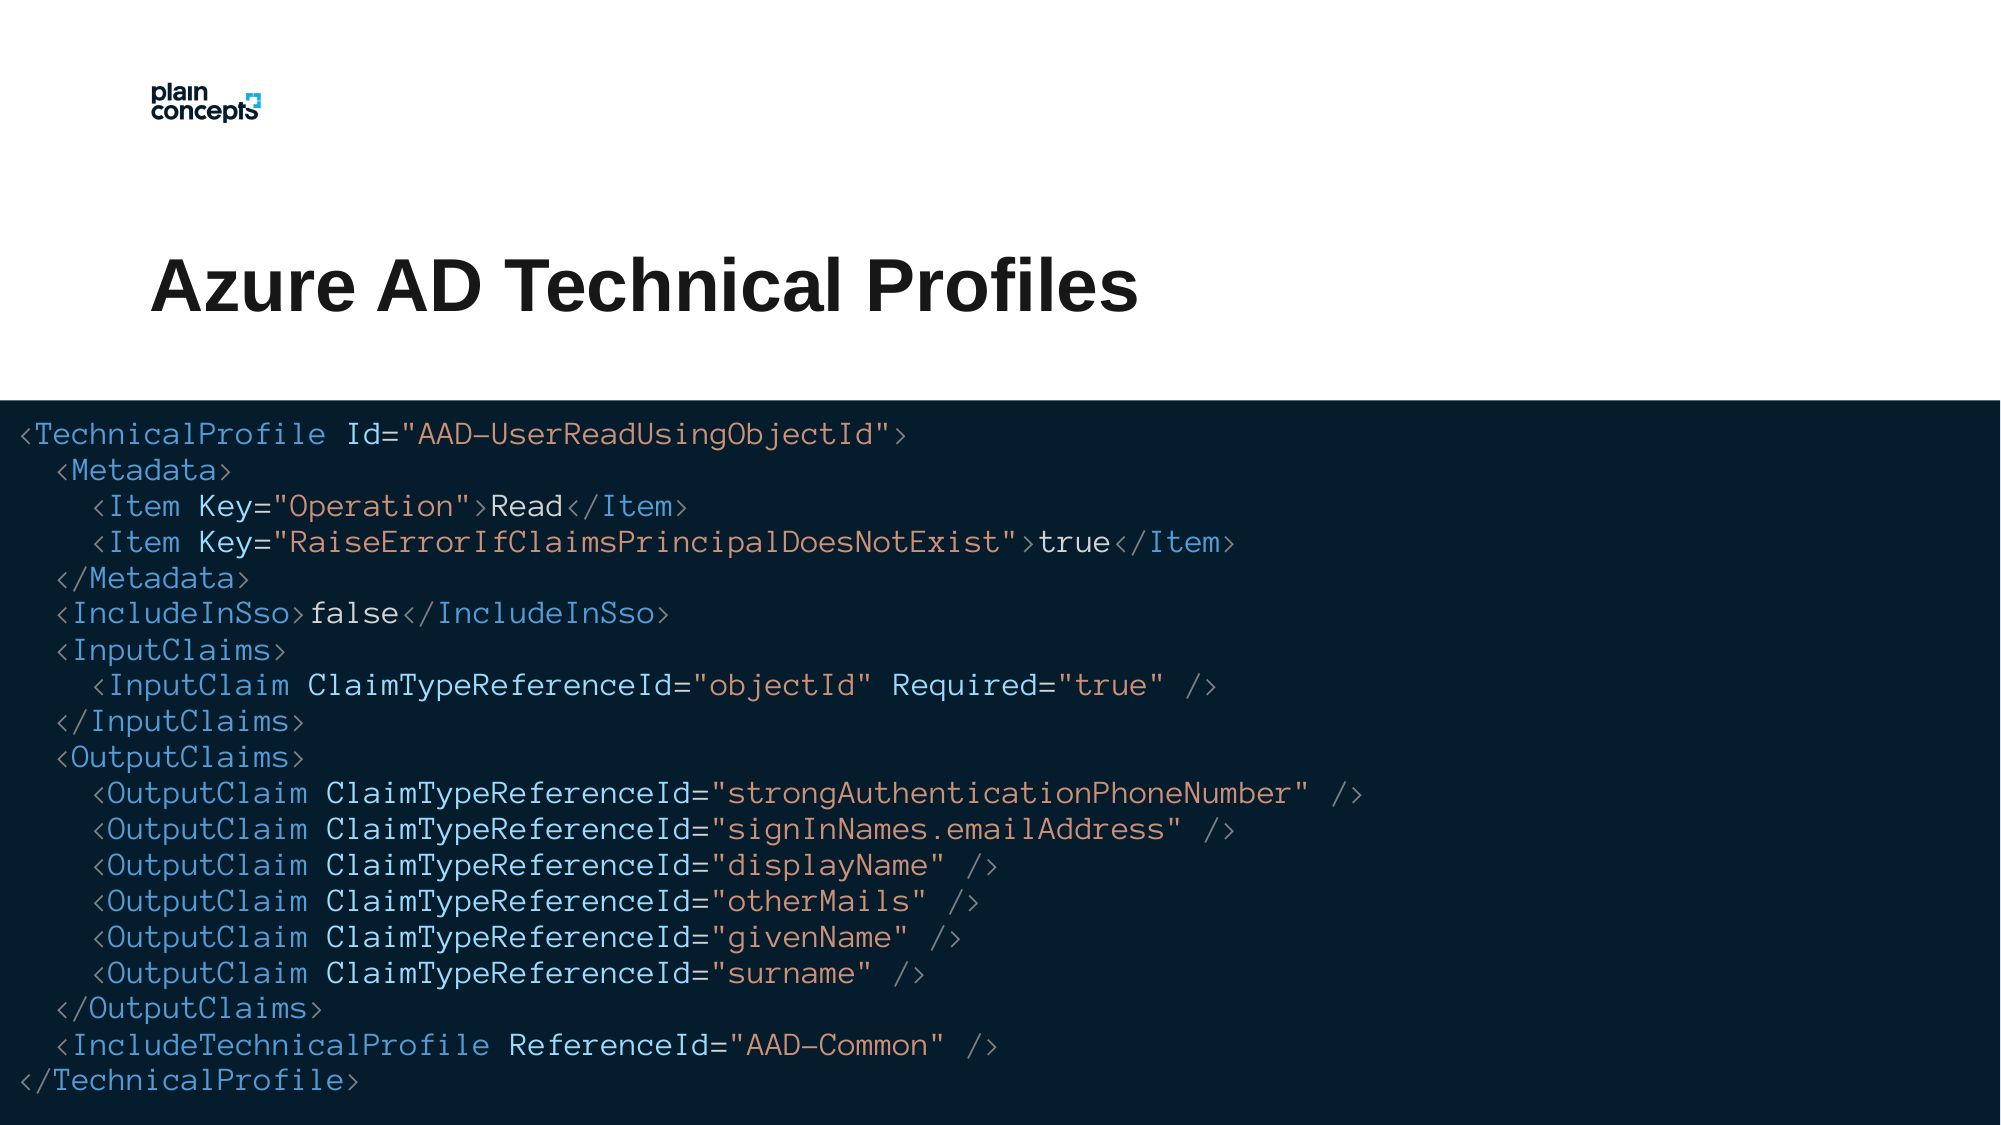

Azure AD Technical Profiles

<TechnicalProfile Id="AAD-UserReadUsingObjectId">
  <Metadata>
    <Item Key="Operation">Read</Item>
    <Item Key="RaiseErrorIfClaimsPrincipalDoesNotExist">true</Item>
  </Metadata>
  <IncludeInSso>false</IncludeInSso>
  <InputClaims>
    <InputClaim ClaimTypeReferenceId="objectId" Required="true" />
  </InputClaims>
  <OutputClaims>
    <OutputClaim ClaimTypeReferenceId="strongAuthenticationPhoneNumber" />
    <OutputClaim ClaimTypeReferenceId="signInNames.emailAddress" />
    <OutputClaim ClaimTypeReferenceId="displayName" />
    <OutputClaim ClaimTypeReferenceId="otherMails" />
    <OutputClaim ClaimTypeReferenceId="givenName" />
    <OutputClaim ClaimTypeReferenceId="surname" />
  </OutputClaims>
  <IncludeTechnicalProfile ReferenceId="AAD-Common" />
</TechnicalProfile>